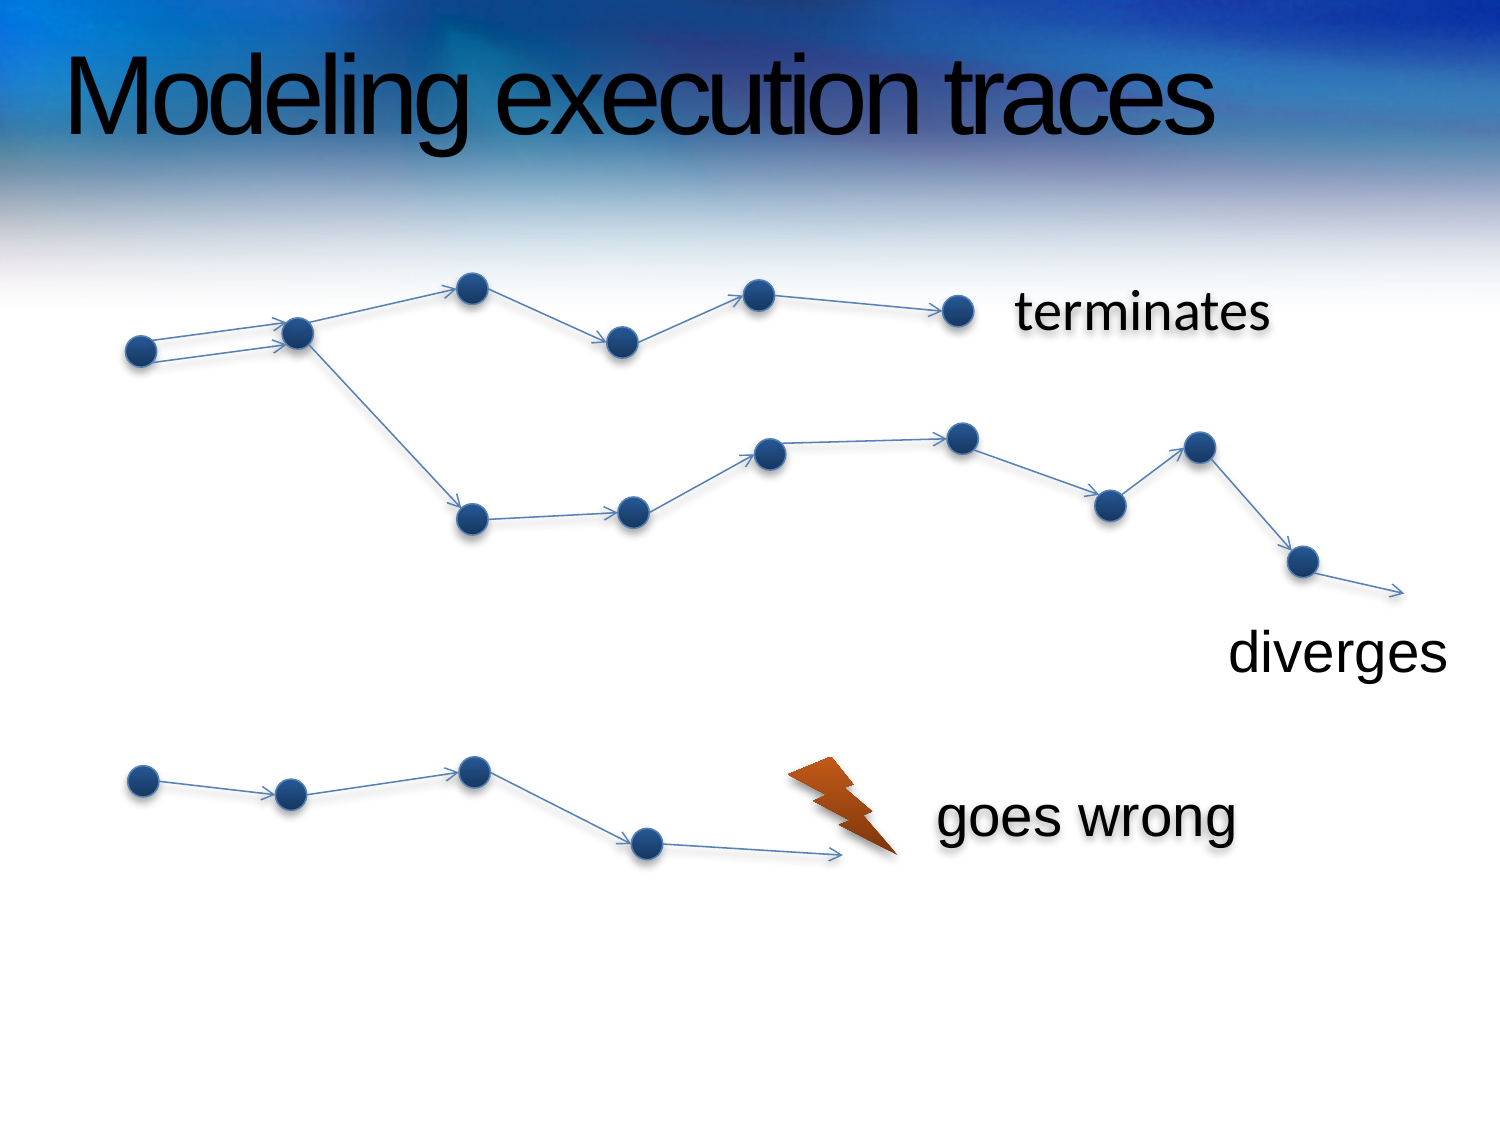

# Modeling execution traces
terminates

…

diverges

goes wrong